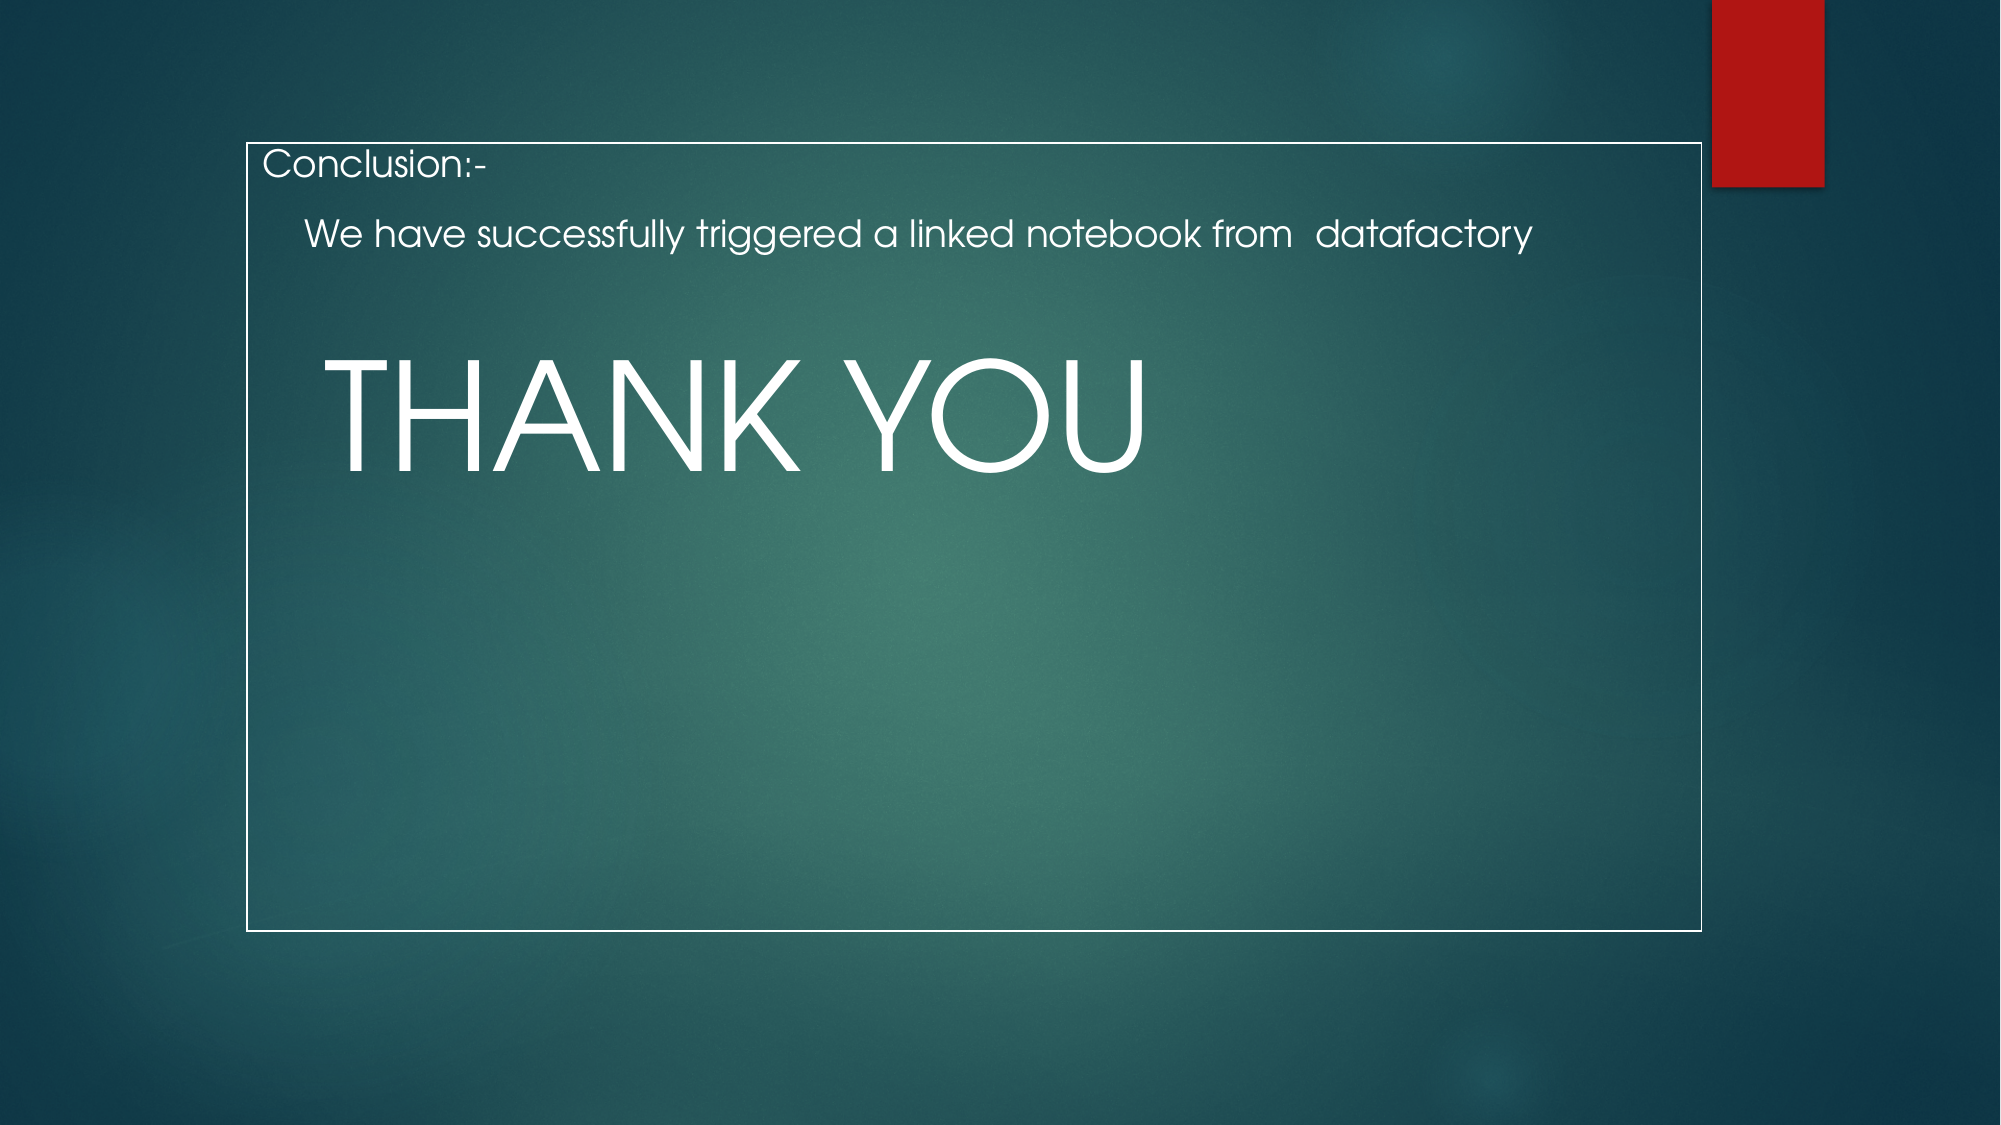

| Conclusion:- We have successfully triggered a linked notebook from datafactory THANK YOU |
| --- |